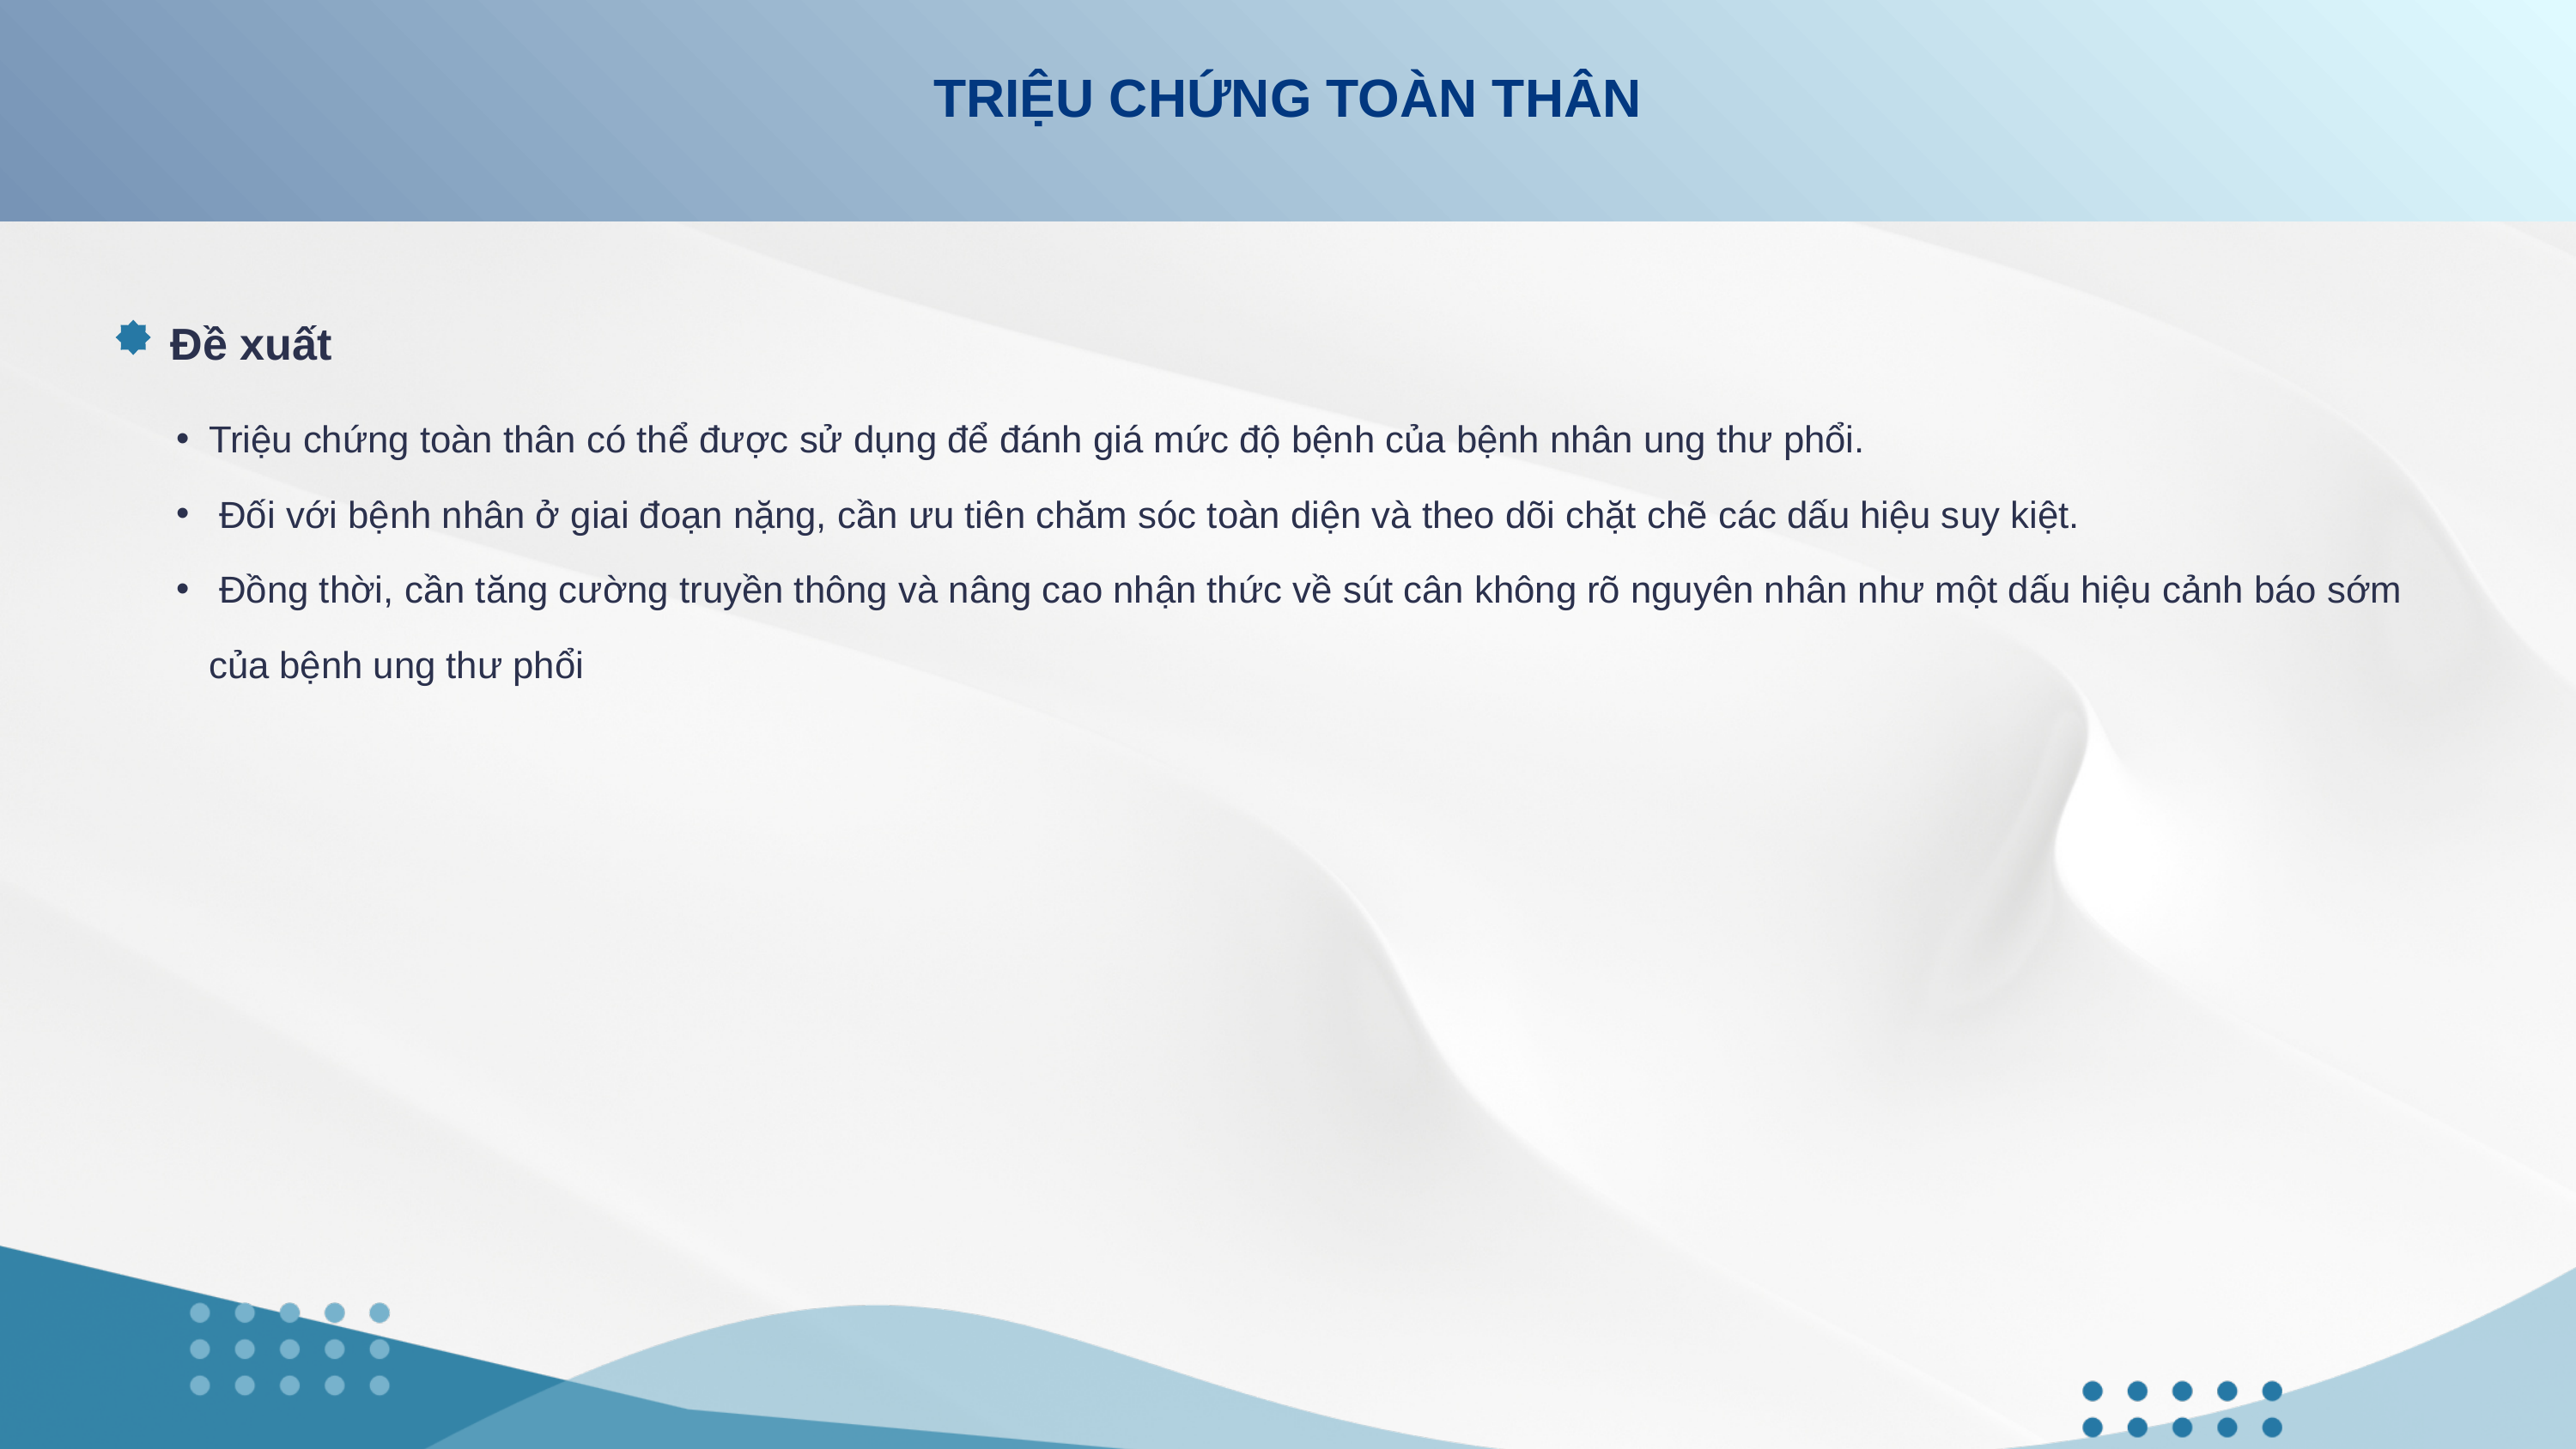

TRIỆU CHỨNG TOÀN THÂN
   Đề xuất

Triệu chứng toàn thân có thể được sử dụng để đánh giá mức độ bệnh của bệnh nhân ung thư phổi.
 Đối với bệnh nhân ở giai đoạn nặng, cần ưu tiên chăm sóc toàn diện và theo dõi chặt chẽ các dấu hiệu suy kiệt.
 Đồng thời, cần tăng cường truyền thông và nâng cao nhận thức về sút cân không rõ nguyên nhân như một dấu hiệu cảnh báo sớm của bệnh ung thư phổi